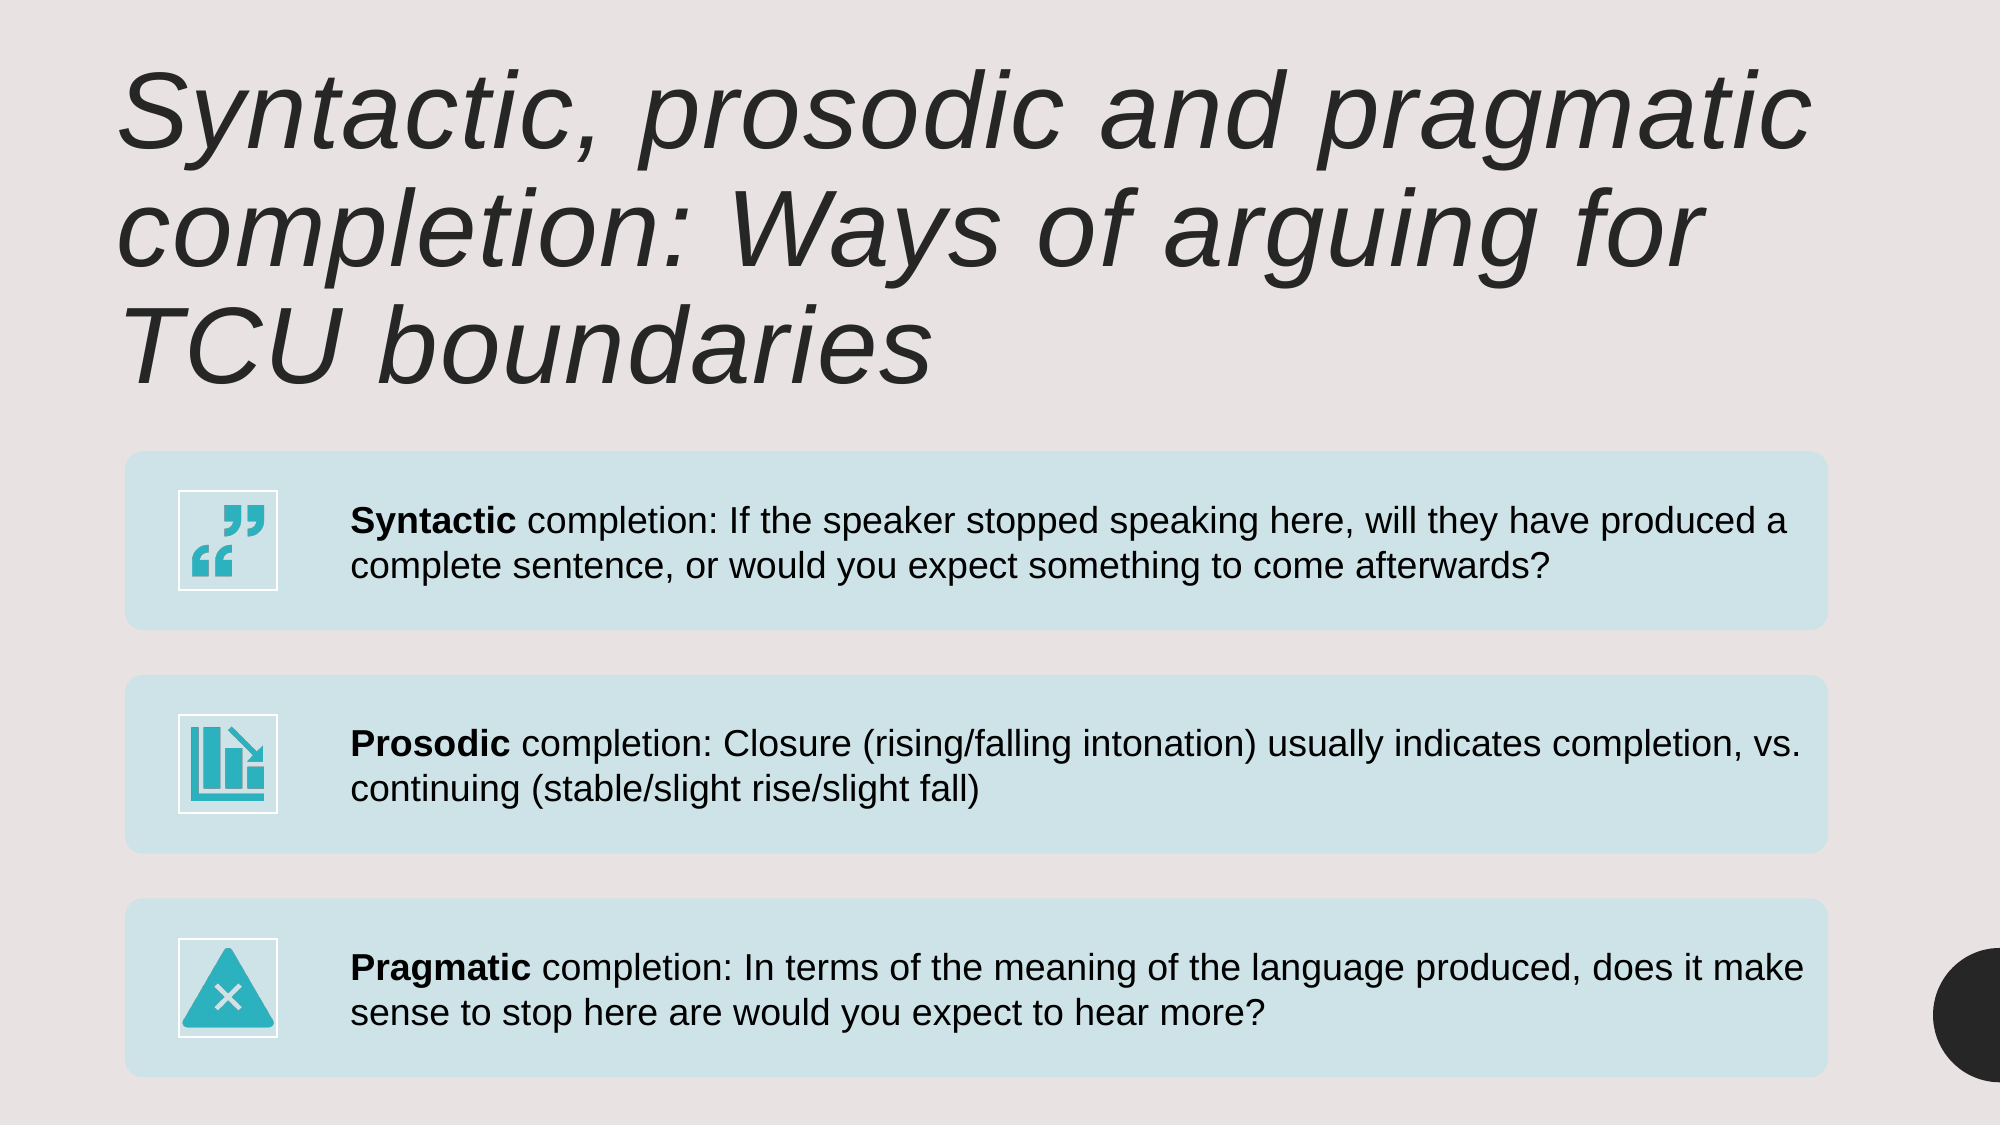

# Syntactic, prosodic and pragmatic completion: Ways of arguing for TCU boundaries
Syntactic completion: If the speaker stopped speaking here, will they have produced a complete sentence, or would you expect something to come afterwards?
Prosodic completion: Closure (rising/falling intonation) usually indicates completion, vs. continuing (stable/slight rise/slight fall)
Pragmatic completion: In terms of the meaning of the language produced, does it make sense to stop here are would you expect to hear more?